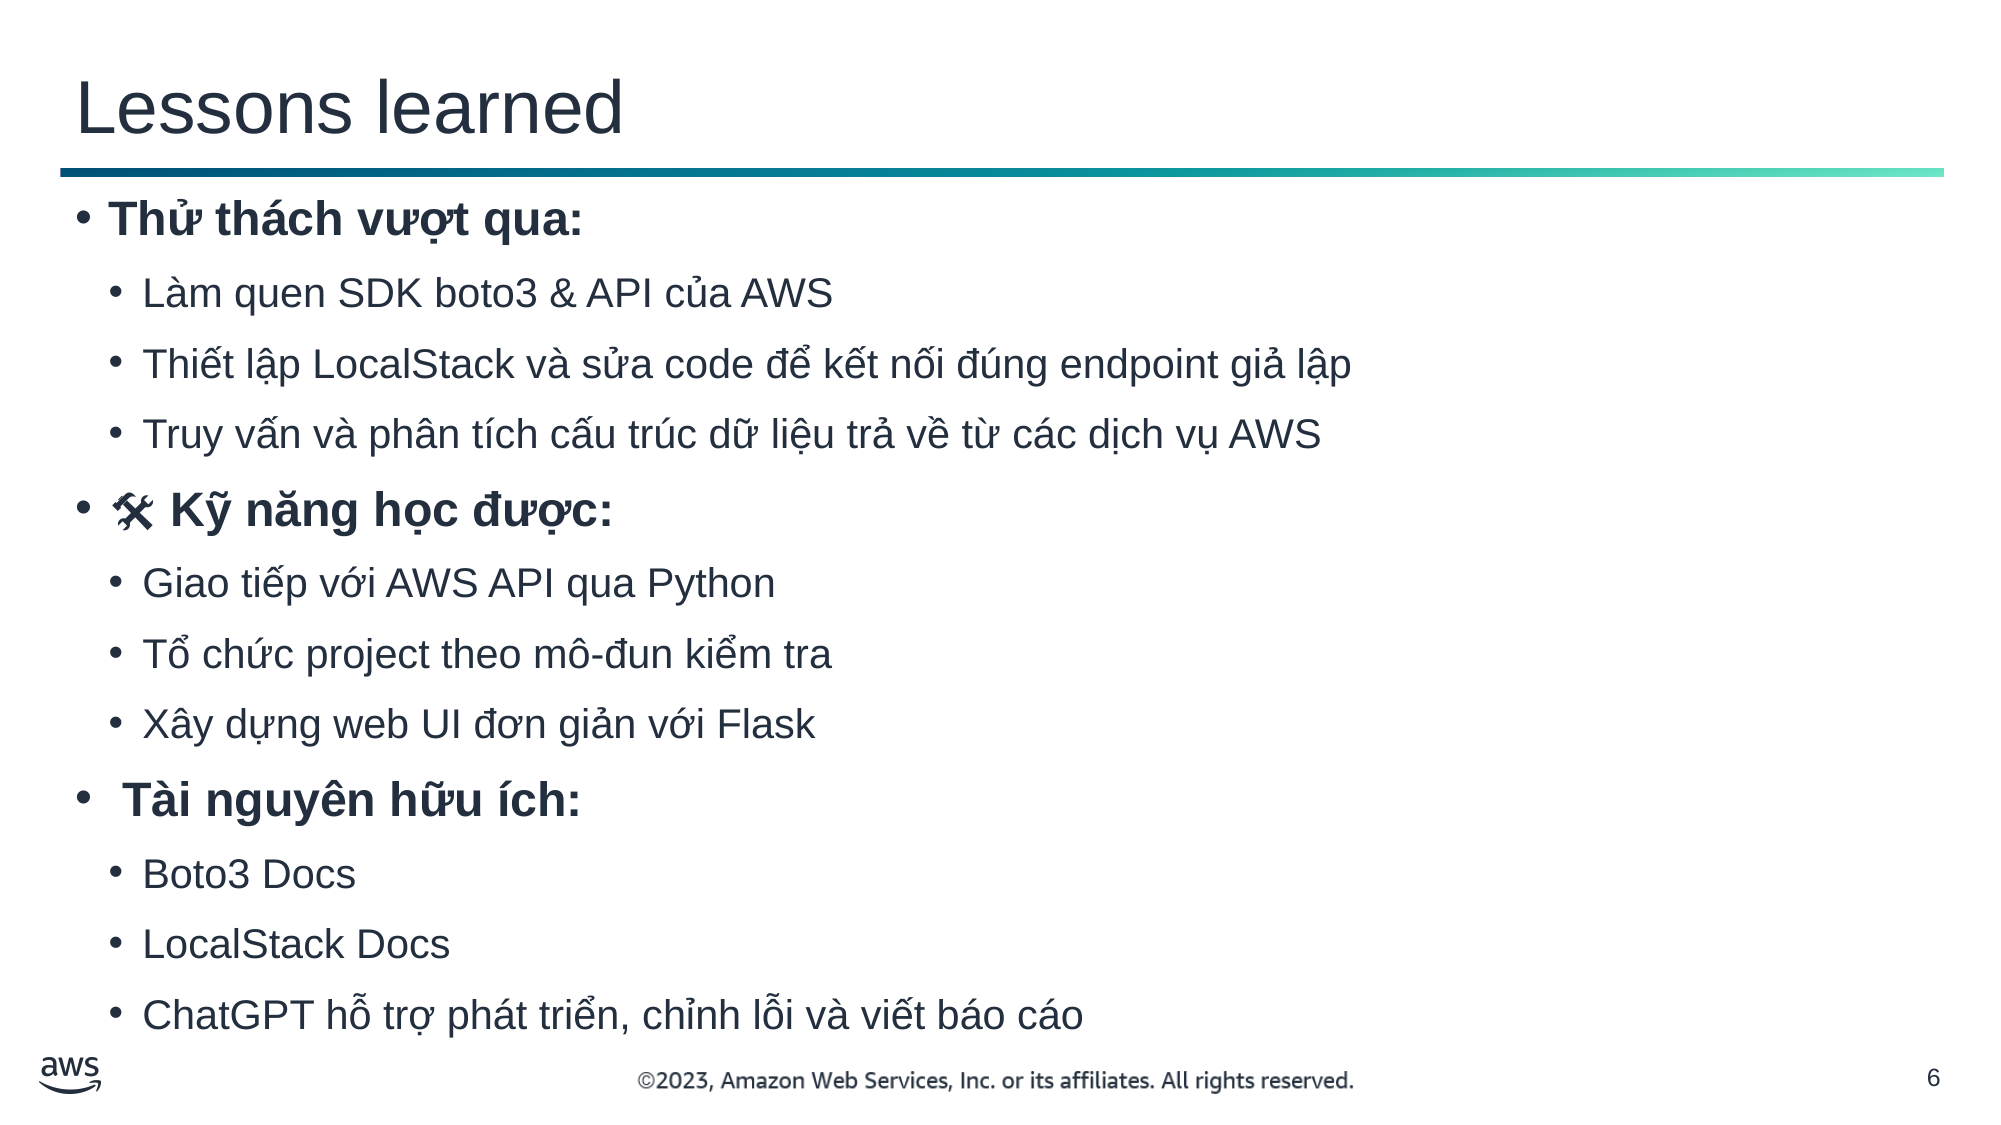

Lessons learned
Thử thách vượt qua:
Làm quen SDK boto3 & API của AWS
Thiết lập LocalStack và sửa code để kết nối đúng endpoint giả lập
Truy vấn và phân tích cấu trúc dữ liệu trả về từ các dịch vụ AWS
🛠️ Kỹ năng học được:
Giao tiếp với AWS API qua Python
Tổ chức project theo mô-đun kiểm tra
Xây dựng web UI đơn giản với Flask
 Tài nguyên hữu ích:
Boto3 Docs
LocalStack Docs
ChatGPT hỗ trợ phát triển, chỉnh lỗi và viết báo cáo
6